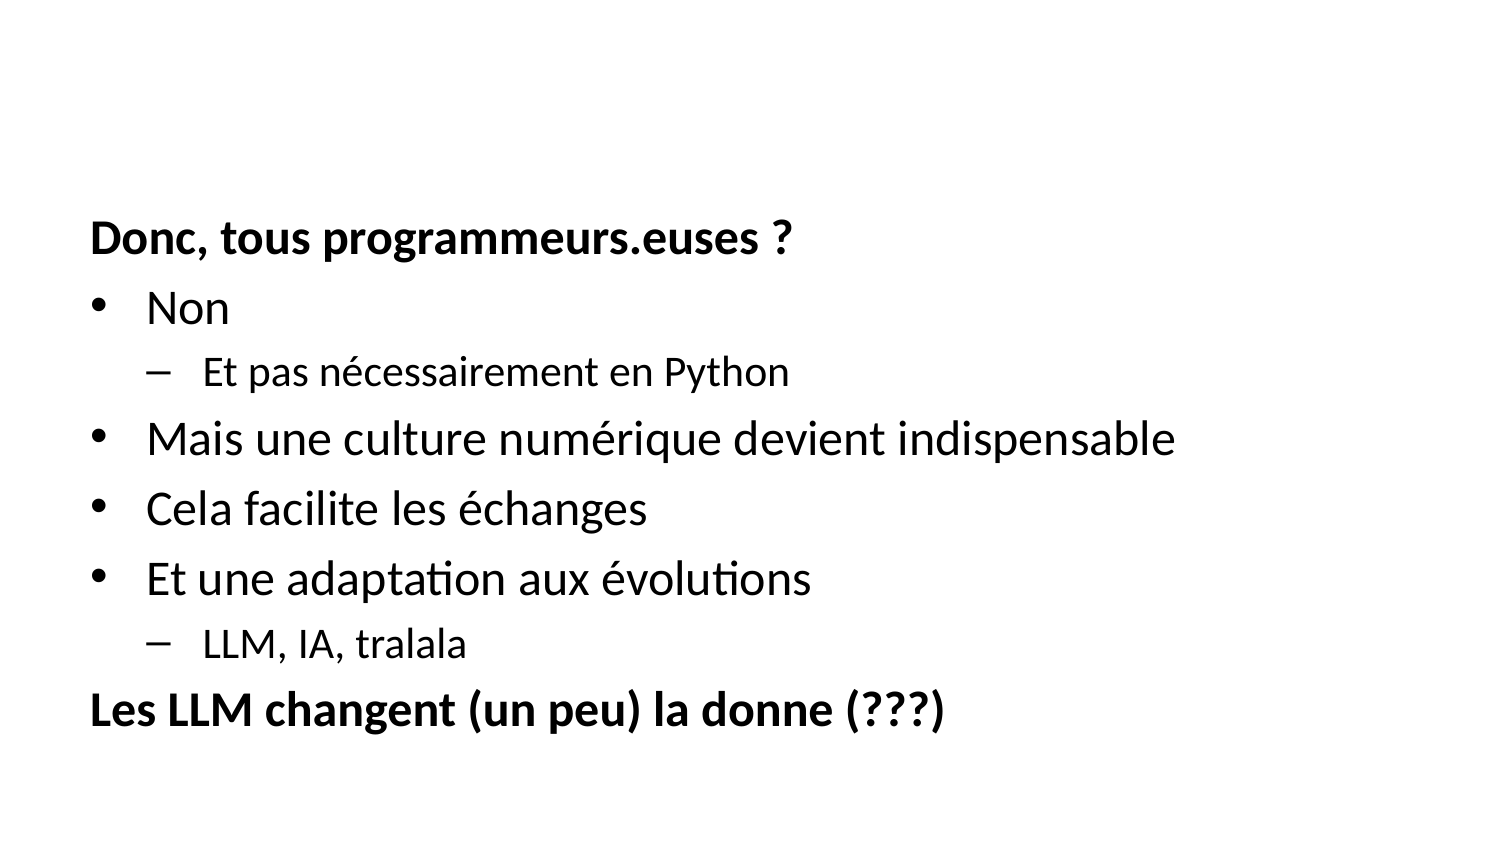

Donc, tous programmeurs.euses ?
Non
Et pas nécessairement en Python
Mais une culture numérique devient indispensable
Cela facilite les échanges
Et une adaptation aux évolutions
LLM, IA, tralala
Les LLM changent (un peu) la donne (???)